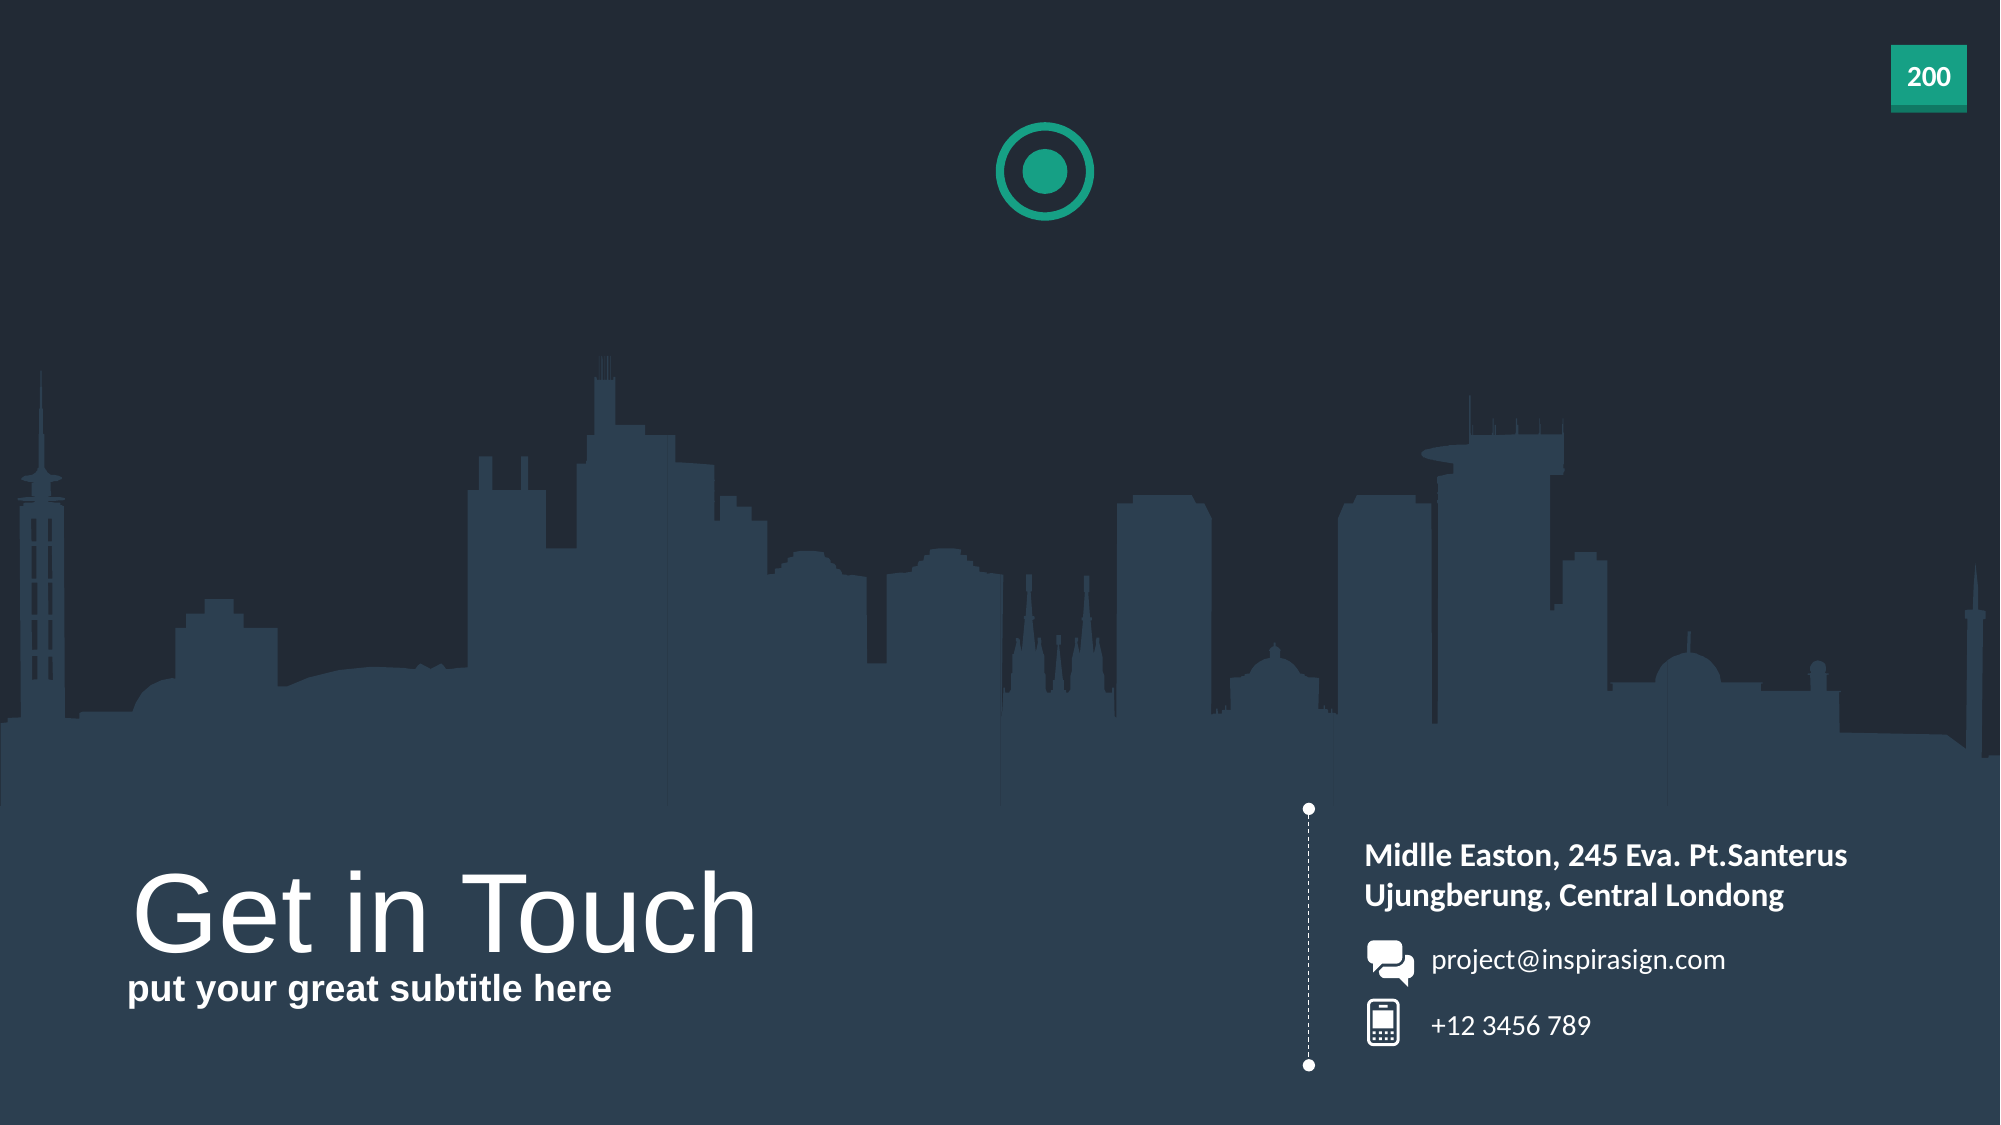

Midlle Easton, 245 Eva. Pt.Santerus
Ujungberung, Central Londong
Get in Touch
project@inspirasign.com

put your great subtitle here

+12 3456 789